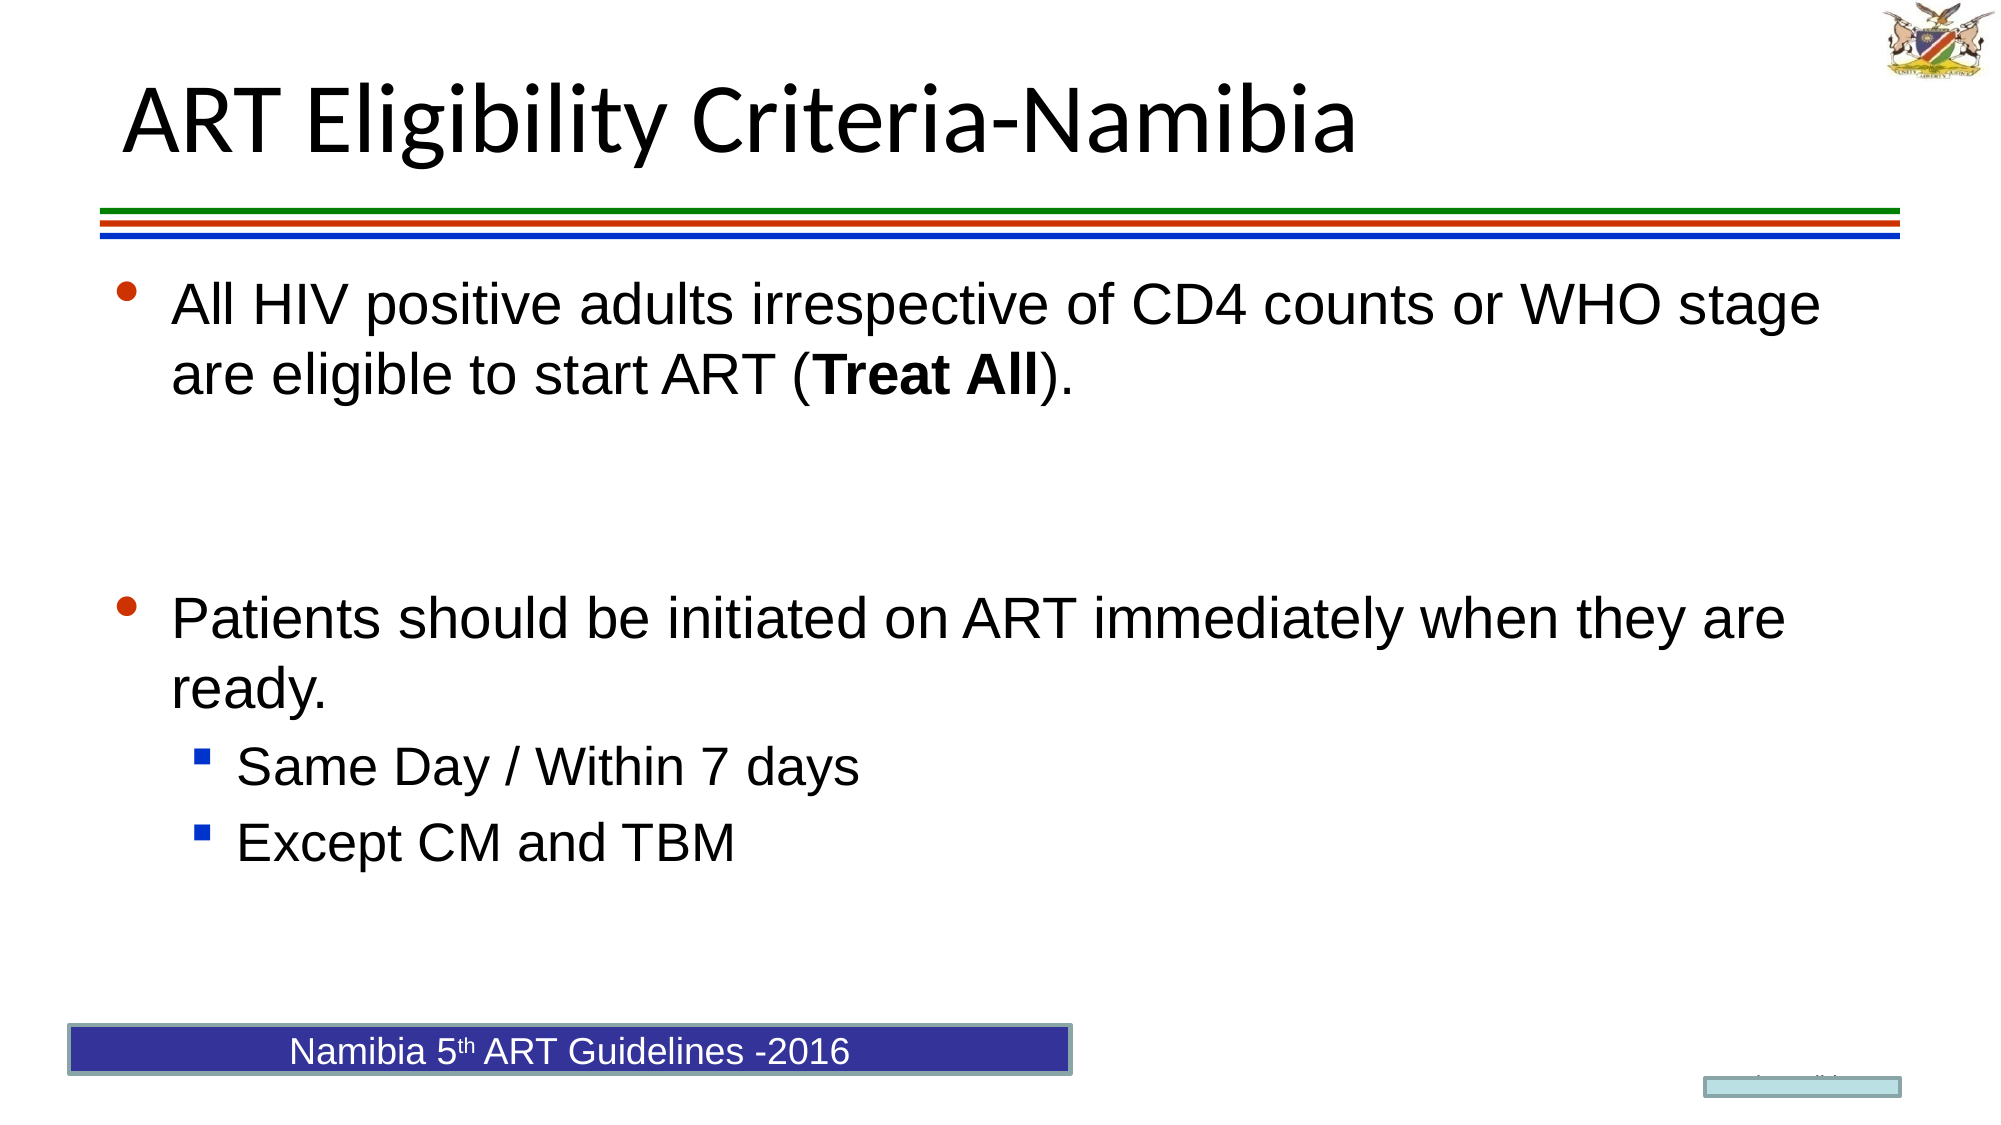

# ART Eligibility Criteria-Namibia
All HIV positive adults irrespective of CD4 counts or WHO stage are eligible to start ART (Treat All).

Patients should be initiated on ART immediately when they are ready.
Same Day / Within 7 days
Except CM and TBM

Namibia 5th ART Guidelines -2016